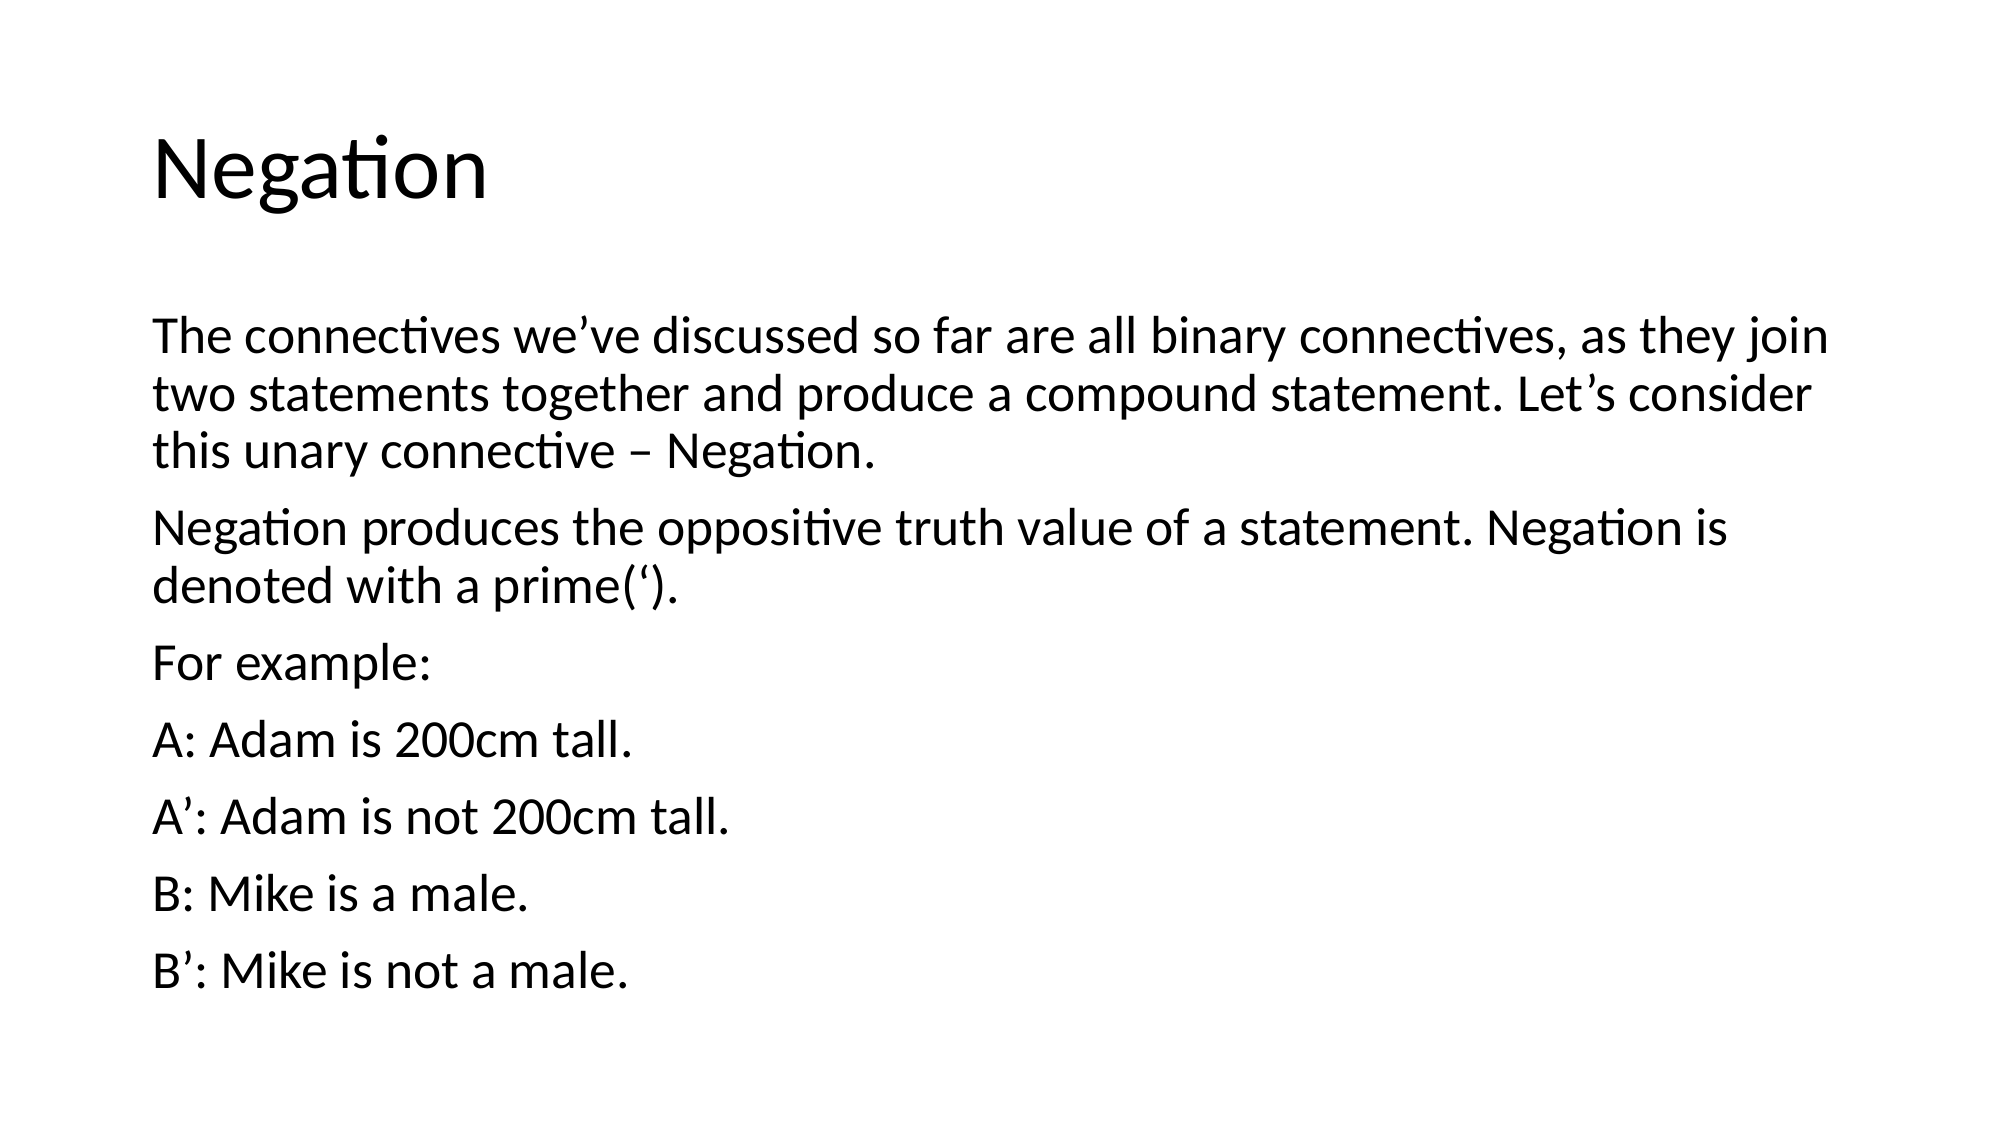

# Negation
The connectives we’ve discussed so far are all binary connectives, as they join two statements together and produce a compound statement. Let’s consider this unary connective – Negation.
Negation produces the oppositive truth value of a statement. Negation is denoted with a prime(‘).
For example:
A: Adam is 200cm tall.
A’: Adam is not 200cm tall.
B: Mike is a male.
B’: Mike is not a male.